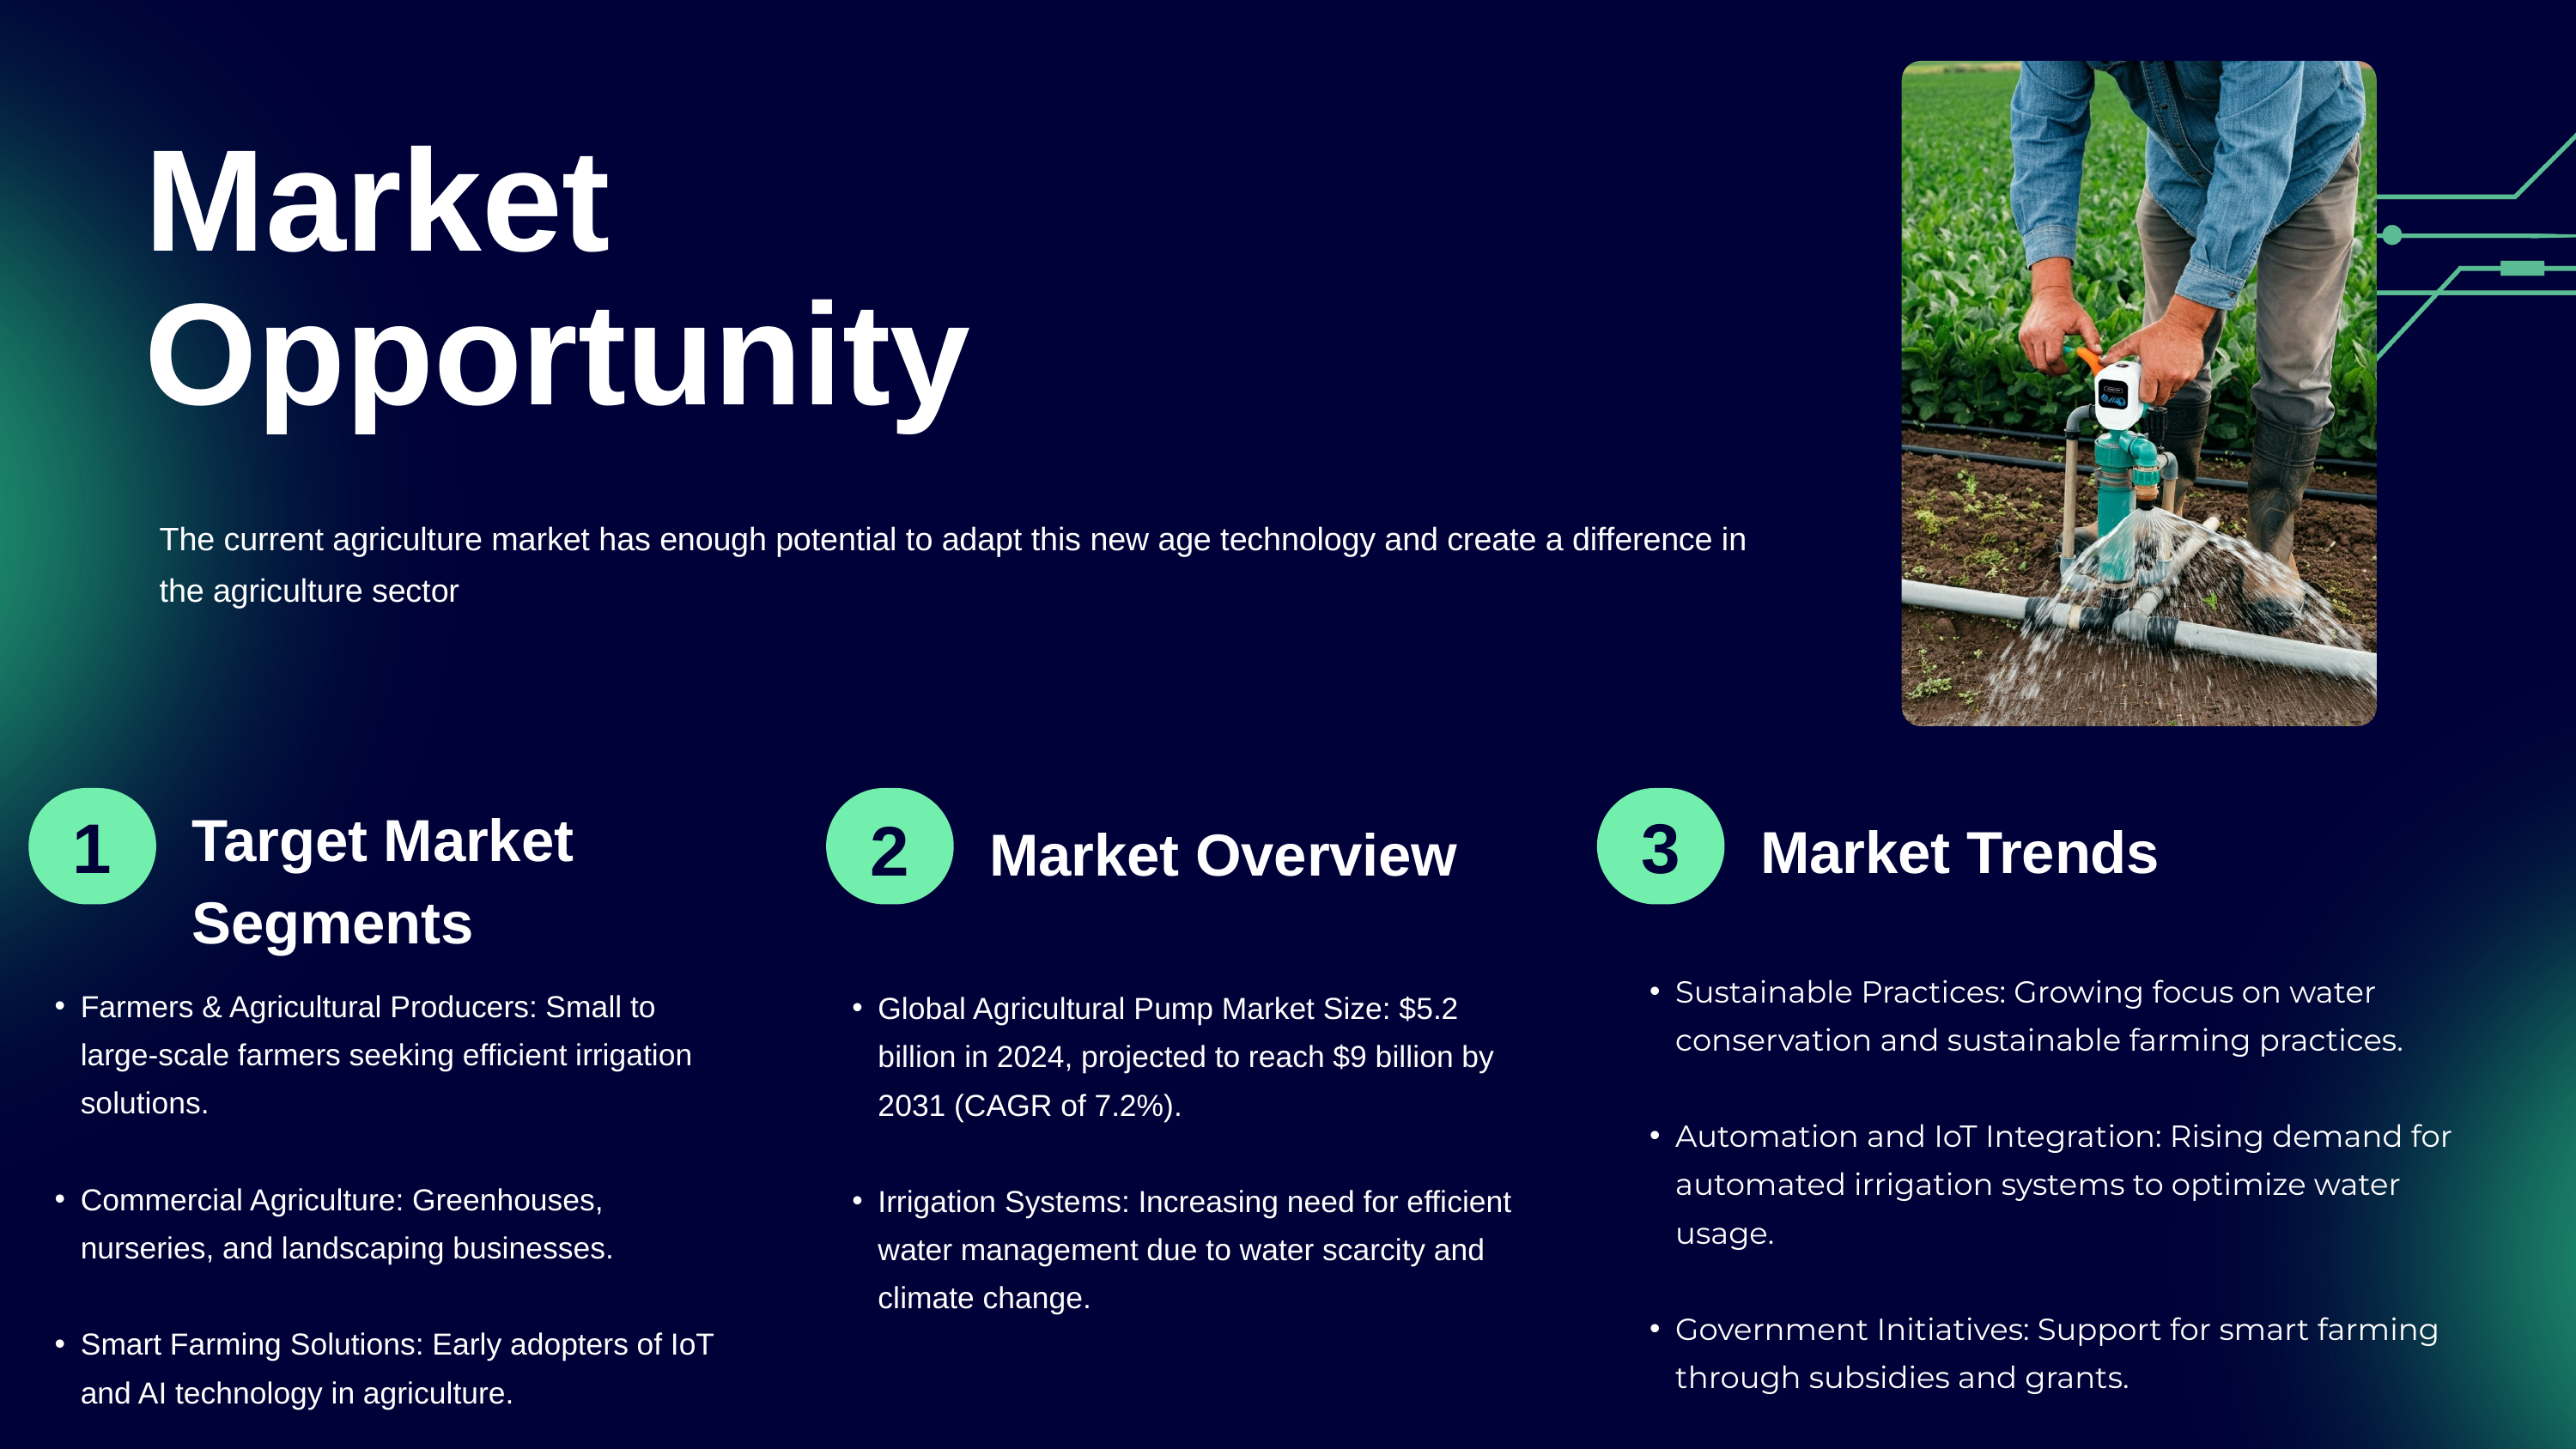

Market Opportunity
The current agriculture market has enough potential to adapt this new age technology and create a difference in the agriculture sector

2
Market Overview
Global Agricultural Pump Market Size: $5.2 billion in 2024, projected to reach $9 billion by 2031 (CAGR of 7.2%).

Irrigation Systems: Increasing need for efficient water management due to water scarcity and climate change.

1
3
Target Market Segments
Market Trends
Sustainable Practices: Growing focus on water conservation and sustainable farming practices.

Automation and IoT Integration: Rising demand for automated irrigation systems to optimize water usage.

Government Initiatives: Support for smart farming through subsidies and grants.

Farmers & Agricultural Producers: Small to large-scale farmers seeking efficient irrigation solutions.

Commercial Agriculture: Greenhouses, nurseries, and landscaping businesses.

Smart Farming Solutions: Early adopters of IoT and AI technology in agriculture.